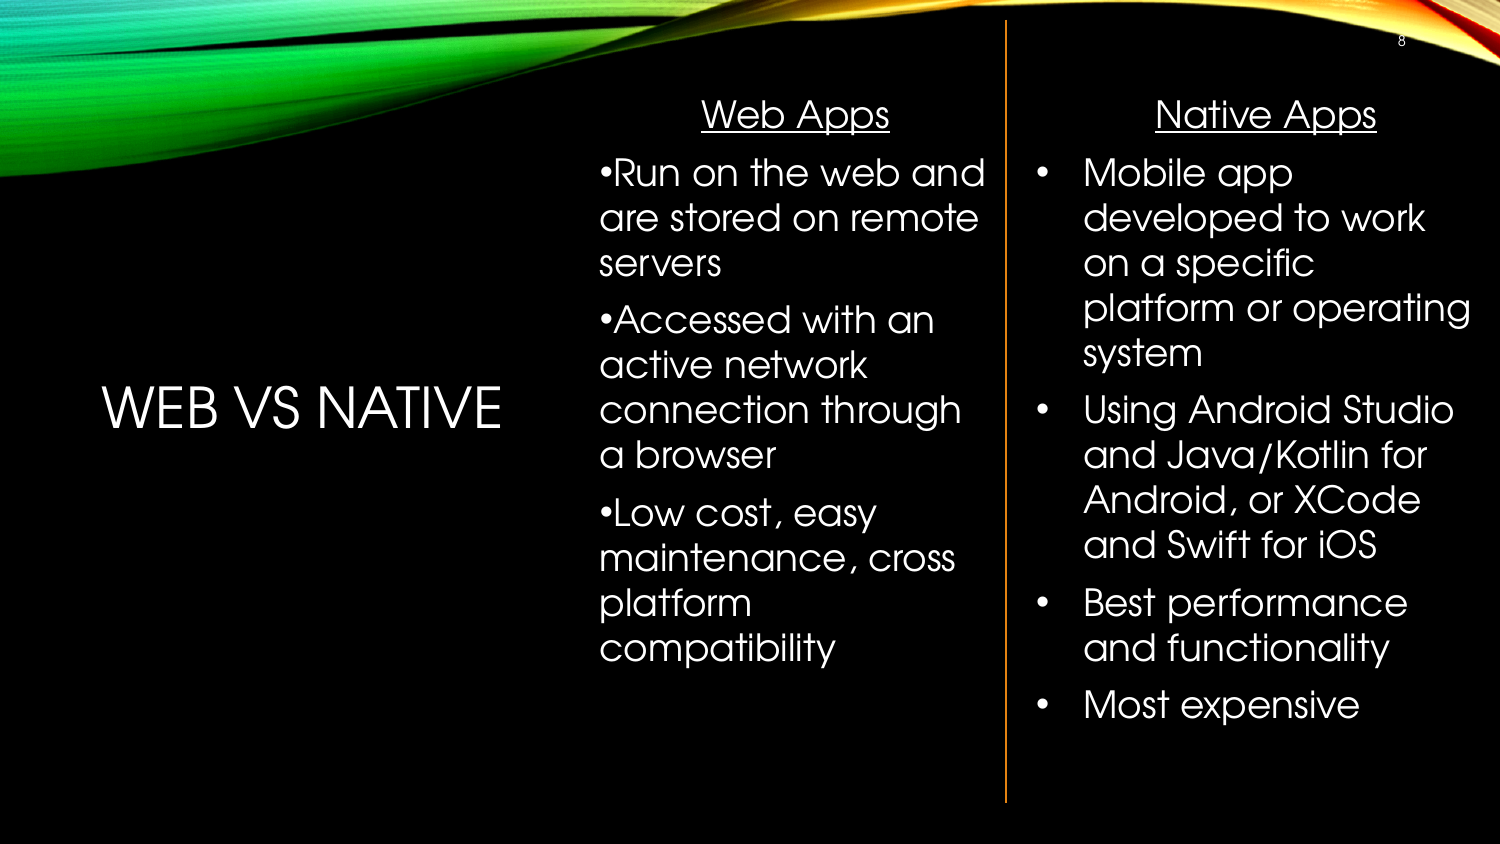

8

Web Apps
Run on the web and are stored on remote servers
Accessed with an active network connection through a browser
Low cost, easy maintenance, cross platform compatibility
Native Apps
Mobile app developed to work on a specific platform or operating system
Using Android Studio and Java/Kotlin for Android, or XCode and Swift for iOS
Best performance and functionality
Most expensive
# Web VS Native